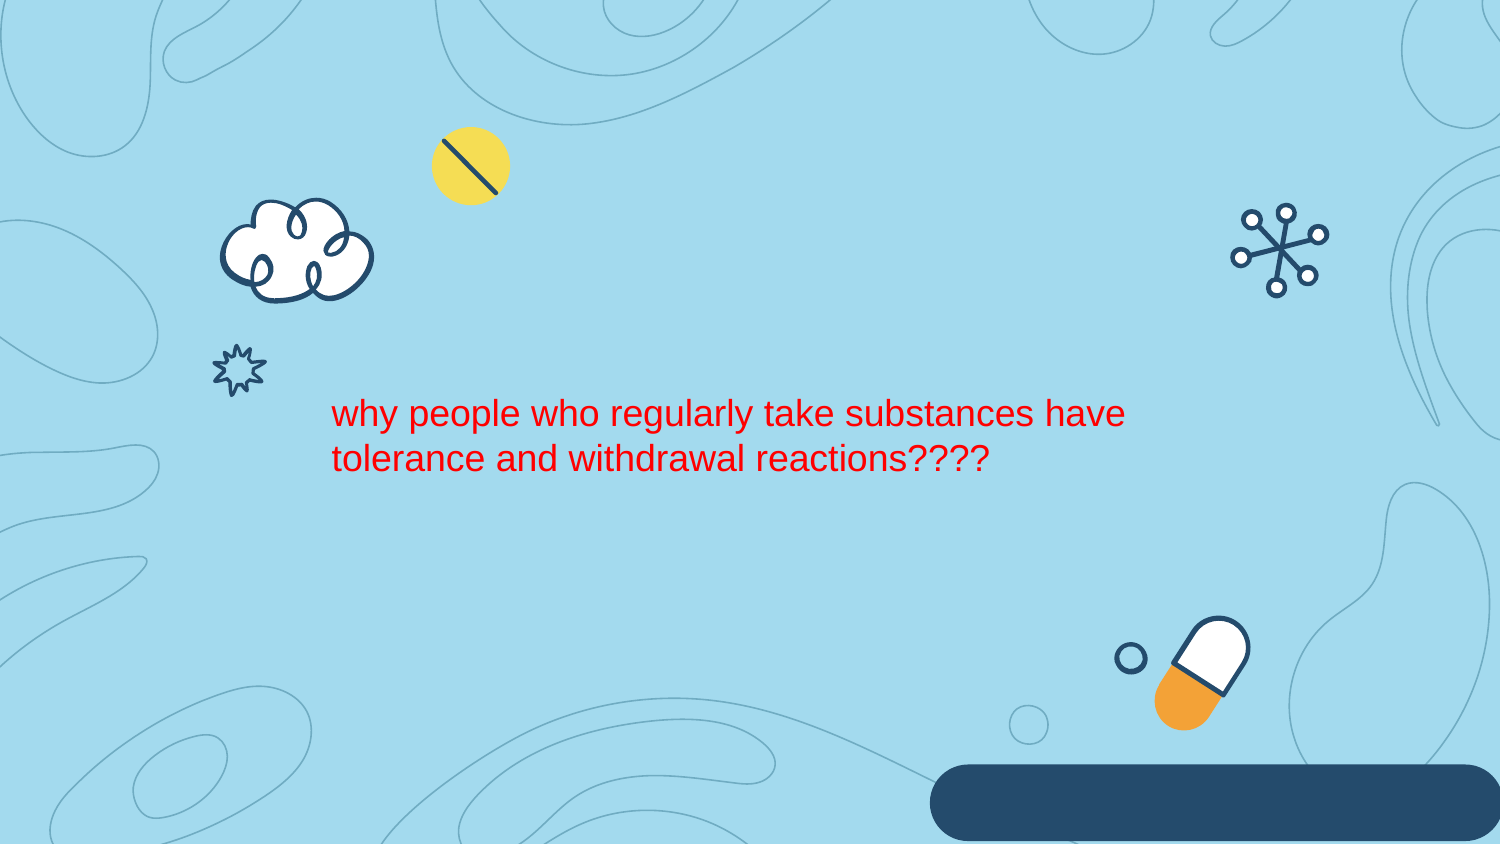

why people who regularly take substances have tolerance and withdrawal reactions????

#